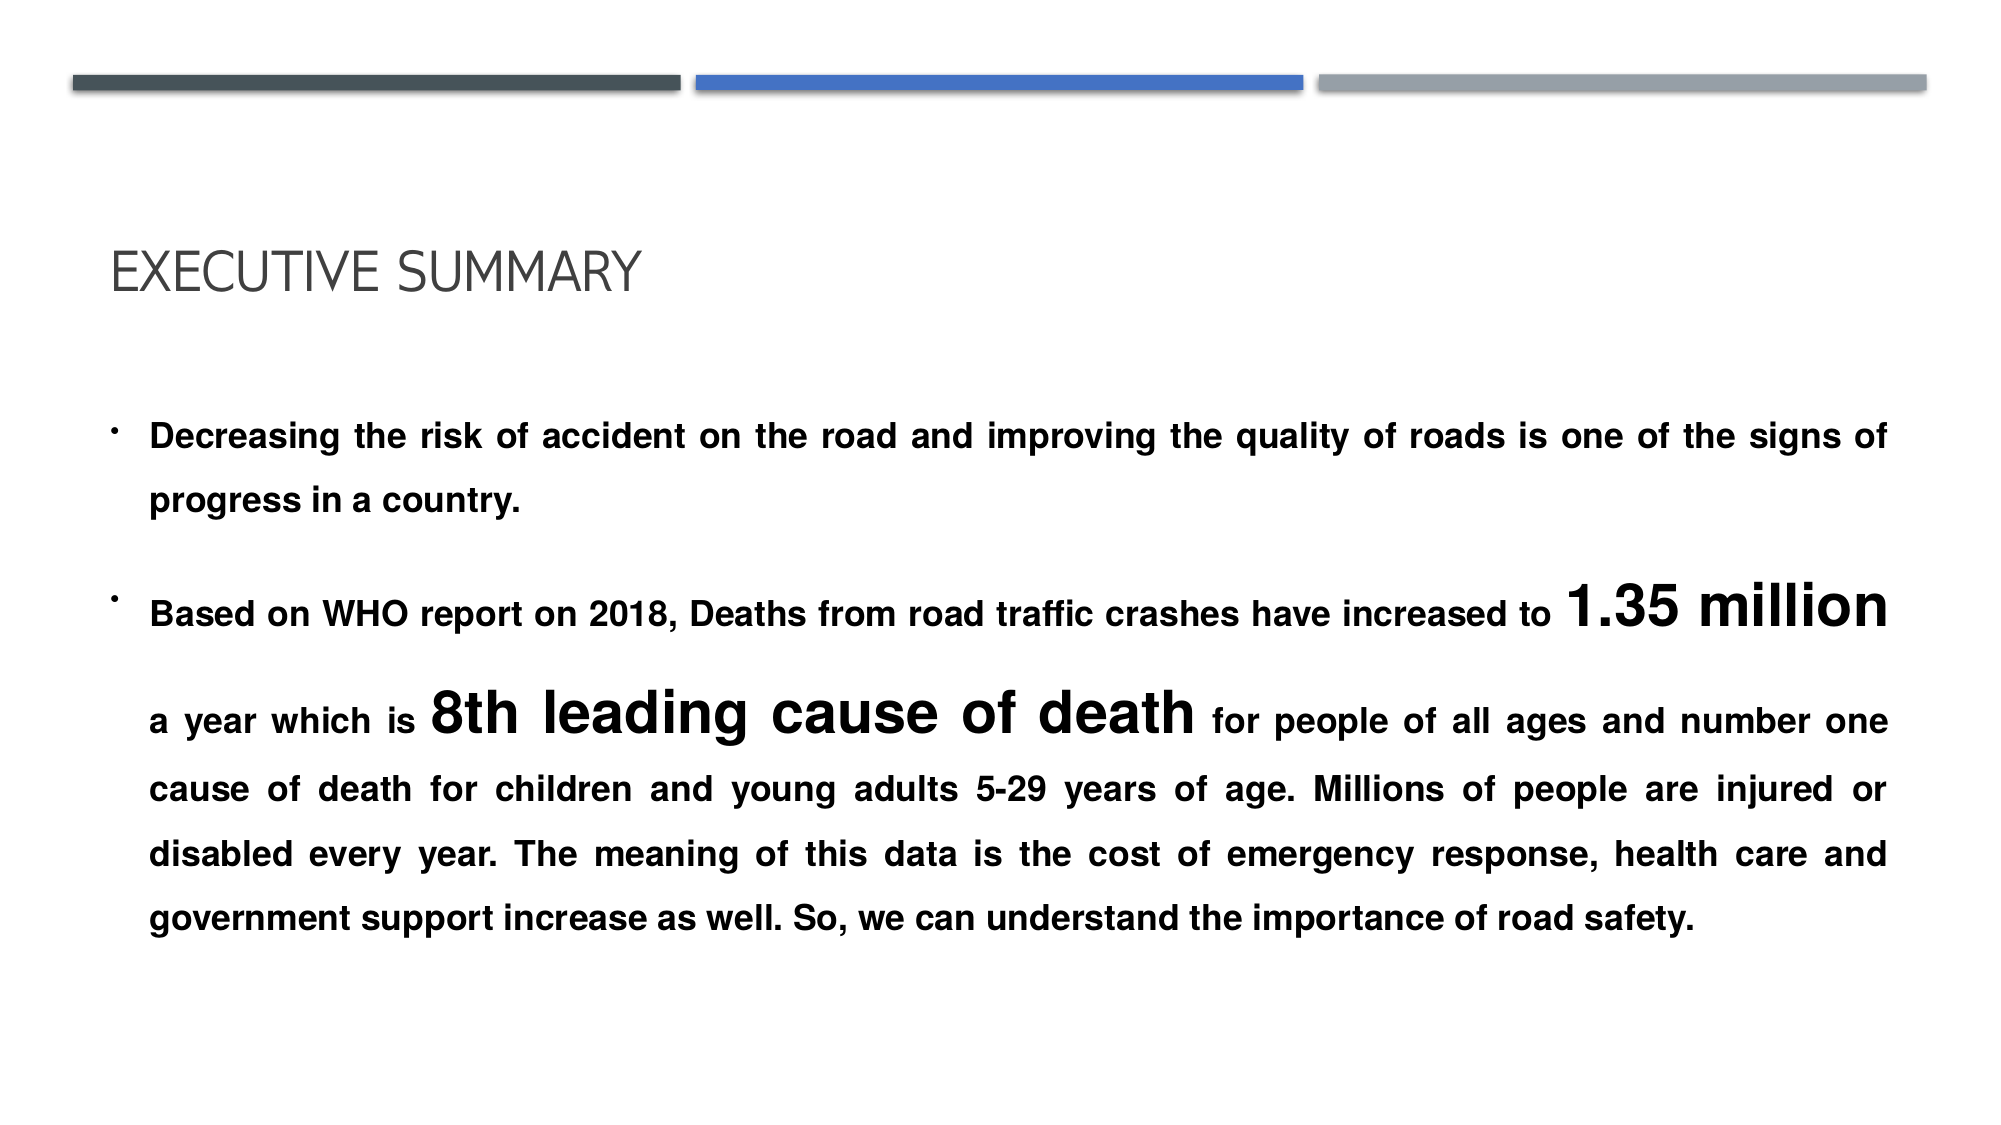

# EXECUTIVE SUMMARY
Decreasing the risk of accident on the road and improving the quality of roads is one of the signs of progress in a country.
Based on WHO report on 2018, Deaths from road traffic crashes have increased to 1.35 million a year which is 8th leading cause of death for people of all ages and number one cause of death for children and young adults 5-29 years of age. Millions of people are injured or disabled every year. The meaning of this data is the cost of emergency response, health care and government support increase as well. So, we can understand the importance of road safety.